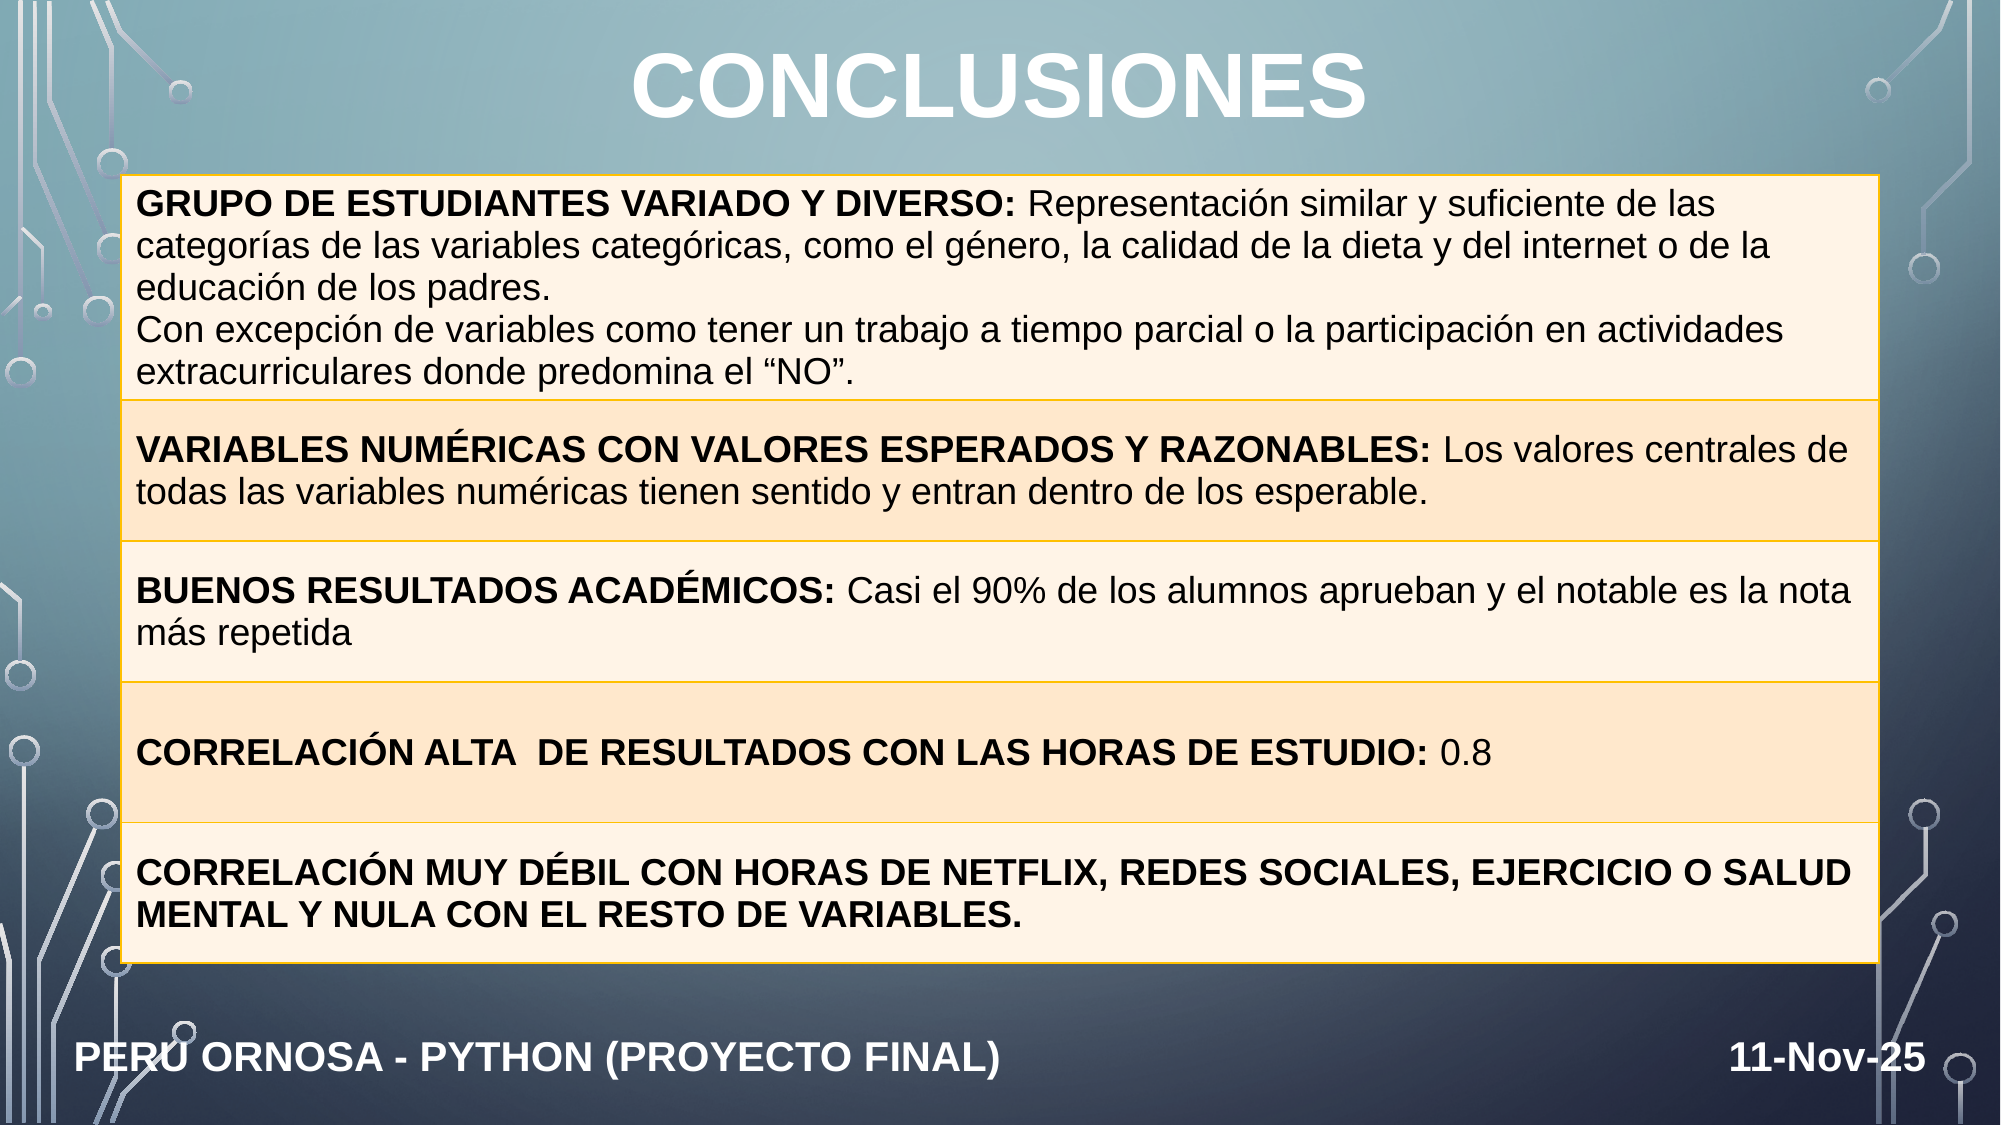

CONCLUSIONES
| GRUPO DE ESTUDIANTES VARIADO Y DIVERSO: Representación similar y suficiente de las categorías de las variables categóricas, como el género, la calidad de la dieta y del internet o de la educación de los padres. Con excepción de variables como tener un trabajo a tiempo parcial o la participación en actividades extracurriculares donde predomina el “NO”. |
| --- |
| VARIABLES NUMÉRICAS CON VALORES ESPERADOS Y RAZONABLES: Los valores centrales de todas las variables numéricas tienen sentido y entran dentro de los esperable. |
| BUENOS RESULTADOS ACADÉMICOS: Casi el 90% de los alumnos aprueban y el notable es la nota más repetida |
| CORRELACIÓN ALTA DE RESULTADOS CON LAS HORAS DE ESTUDIO: 0.8 |
| CORRELACIÓN MUY DÉBIL CON HORAS DE NETFLIX, REDES SOCIALES, EJERCICIO O SALUD MENTAL Y NULA CON EL RESTO DE VARIABLES. |
Peru Ornosa - Python (Proyecto Final)
11-Nov-25